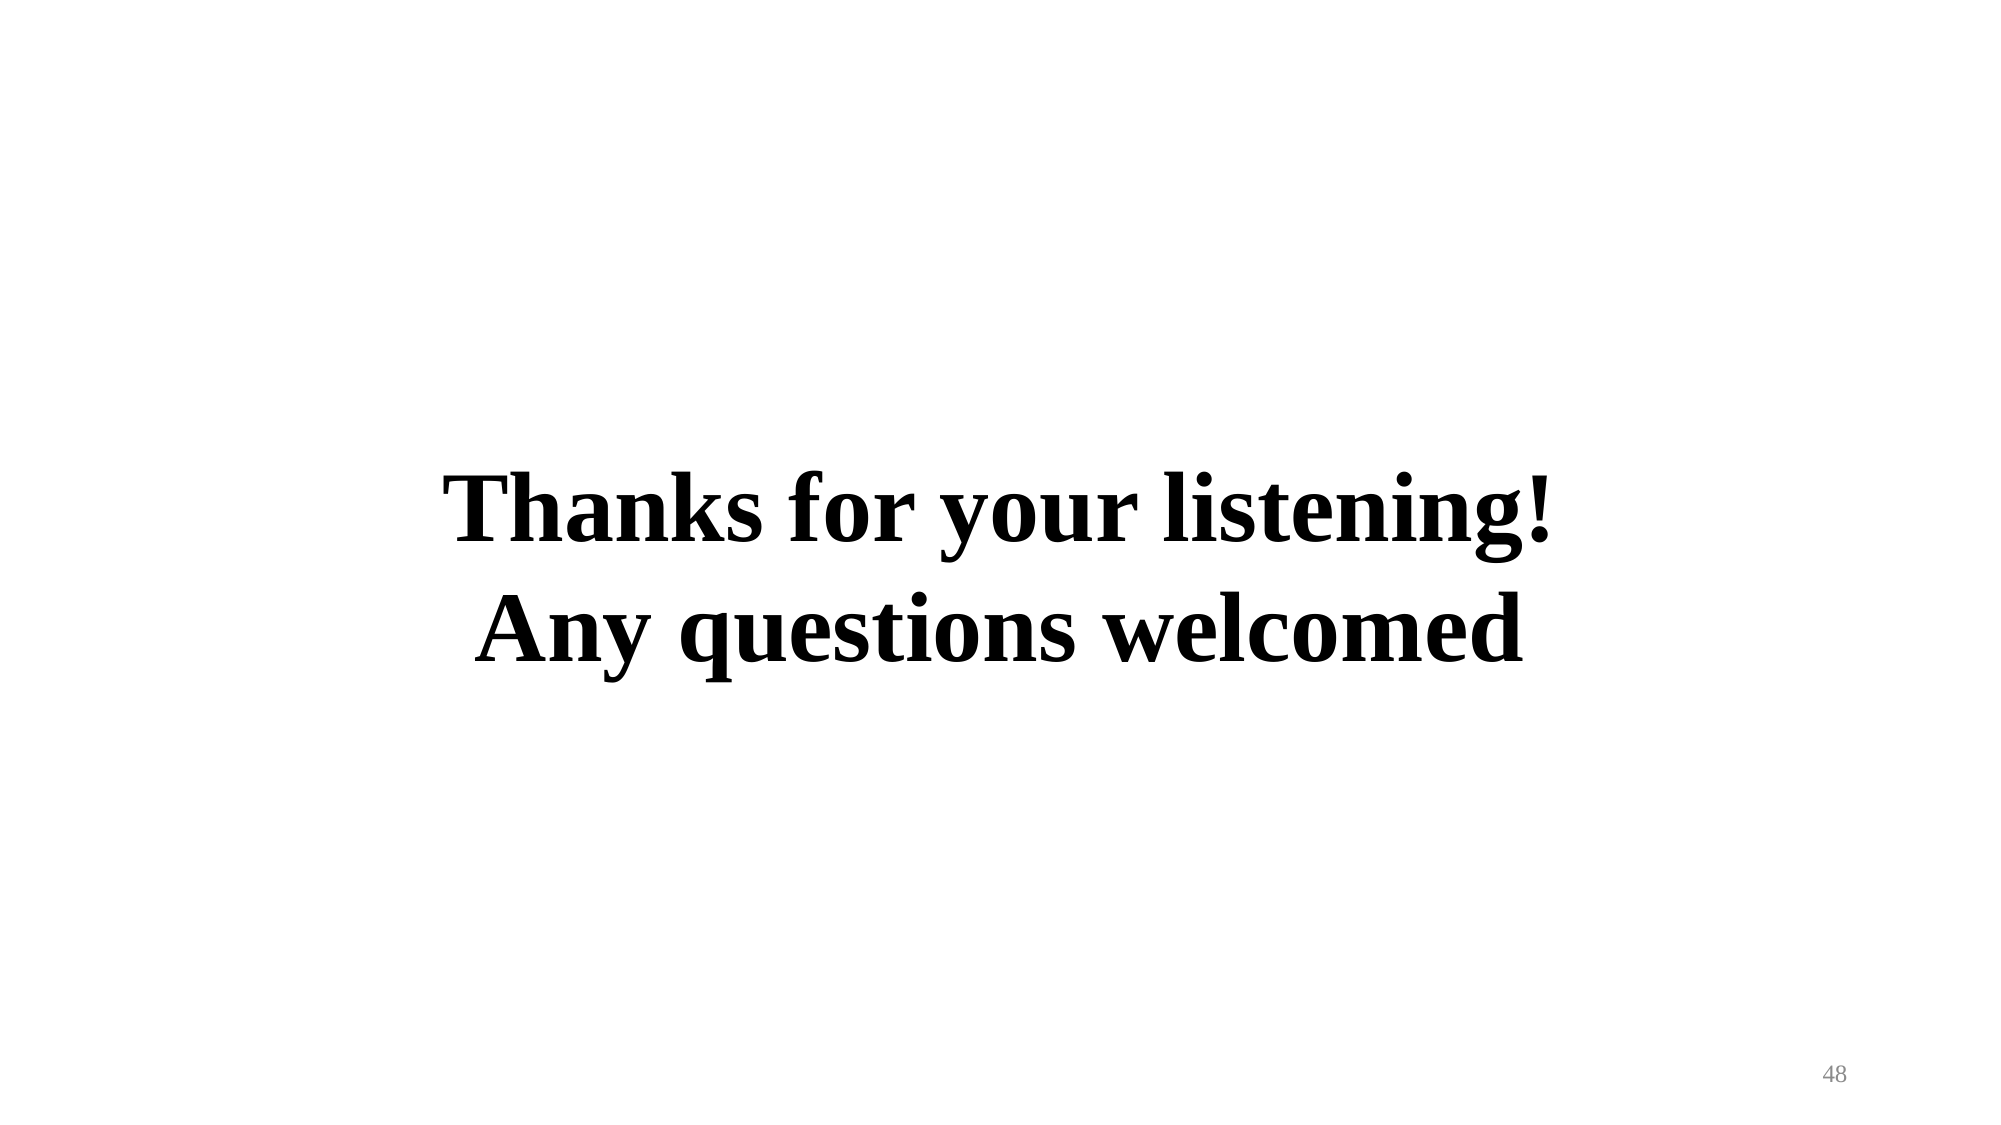

Thanks for your listening!
Any questions welcomed
48